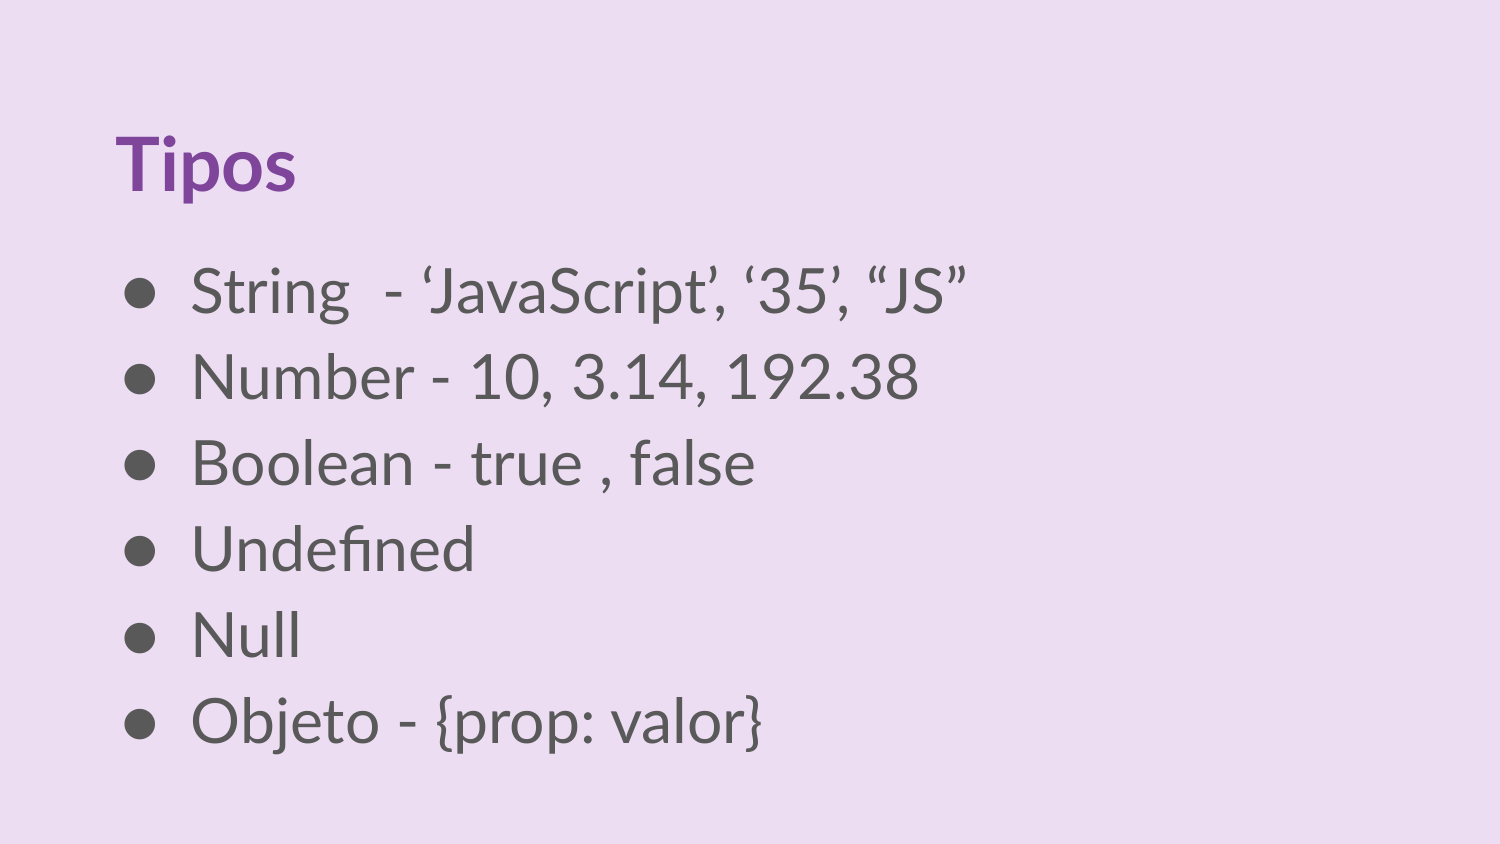

Tipos
String  - ‘JavaScript’, ‘35’, “JS”
Number - 10, 3.14, 192.38
Boolean - true , false
Undefined
Null
Objeto - {prop: valor}